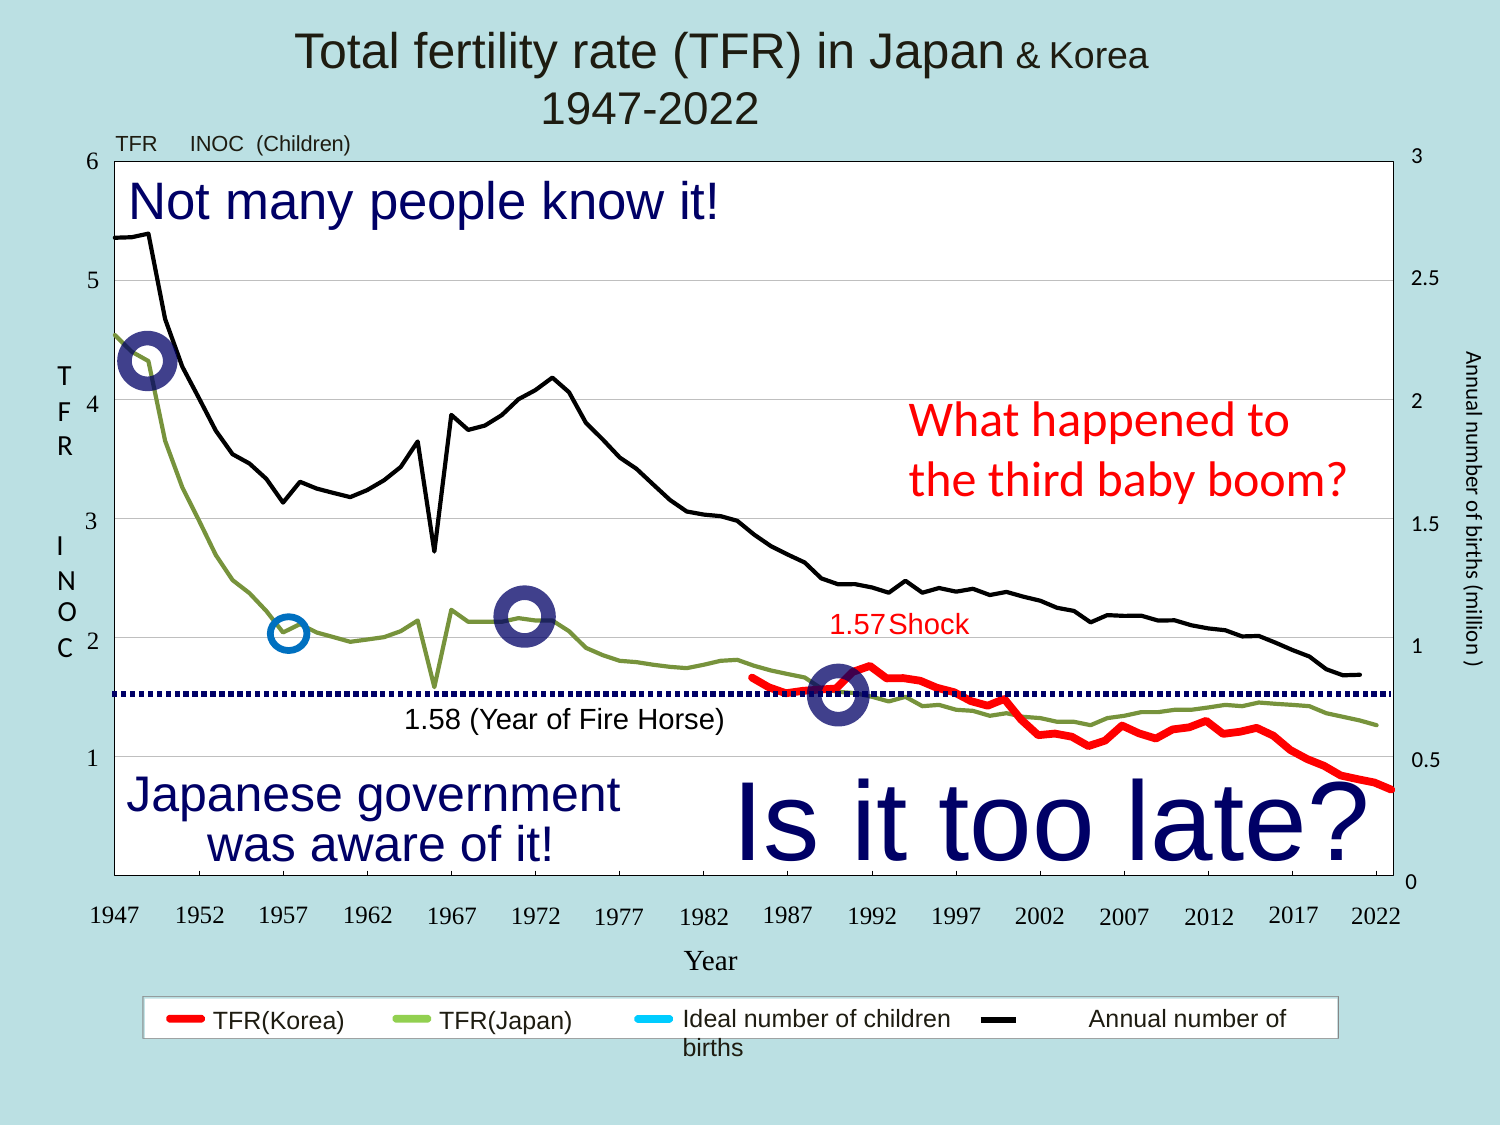

Total fertility rate (TFR) in Japan
1947-2022
TFR　INOC  (Children)
6

5
T
4

F
R
3
 I
N
O
2
C
1

1947
1957
1952
1962
1987
2017
1992
2022
1967
1997
1972
2002
1977
2007
1982
2012
Year

Ideal number of children　　　　　Annual number of births

TFR(Japan)

 &
Korea

TFR(Korea)

3
2.5
Annual number of births (million )
2
1.5
1
0.5
0
Not many people know it!

What happened to
the third baby boom?

1.57
Shock

1.58 (Year of Fire Horse)
Is it too late?
Japanese government
was aware of it!